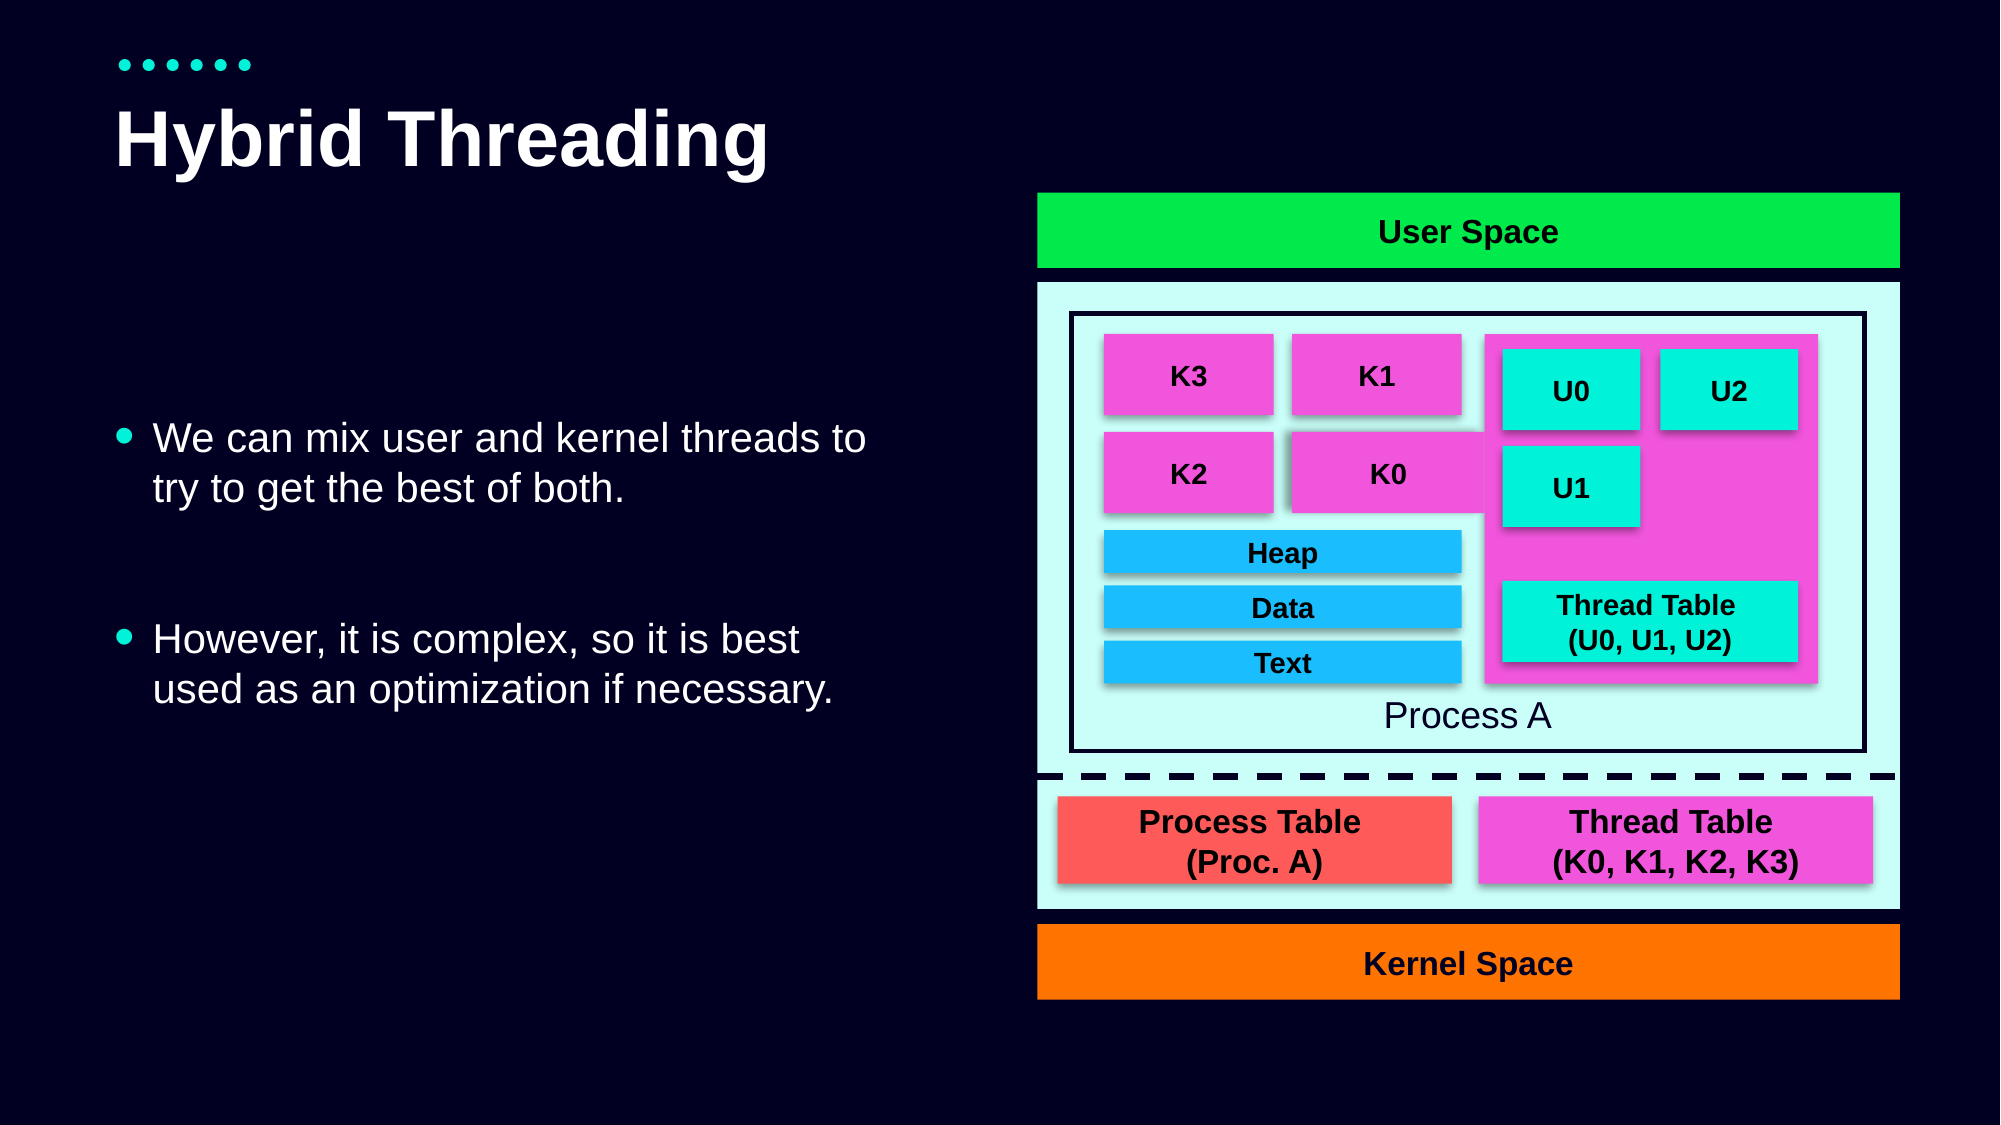

# Hybrid Threading
User Space

Process A
K3
K1

U0
U2
We can mix user and kernel threads to try to get the best of both.
K2
K0
U1
Heap
Thread Table
(U0, U1, U2)
Data
However, it is complex, so it is best used as an optimization if necessary.
Text
Process Table
(Proc. A)
Thread Table
(K0, K1, K2, K3)
Kernel Space